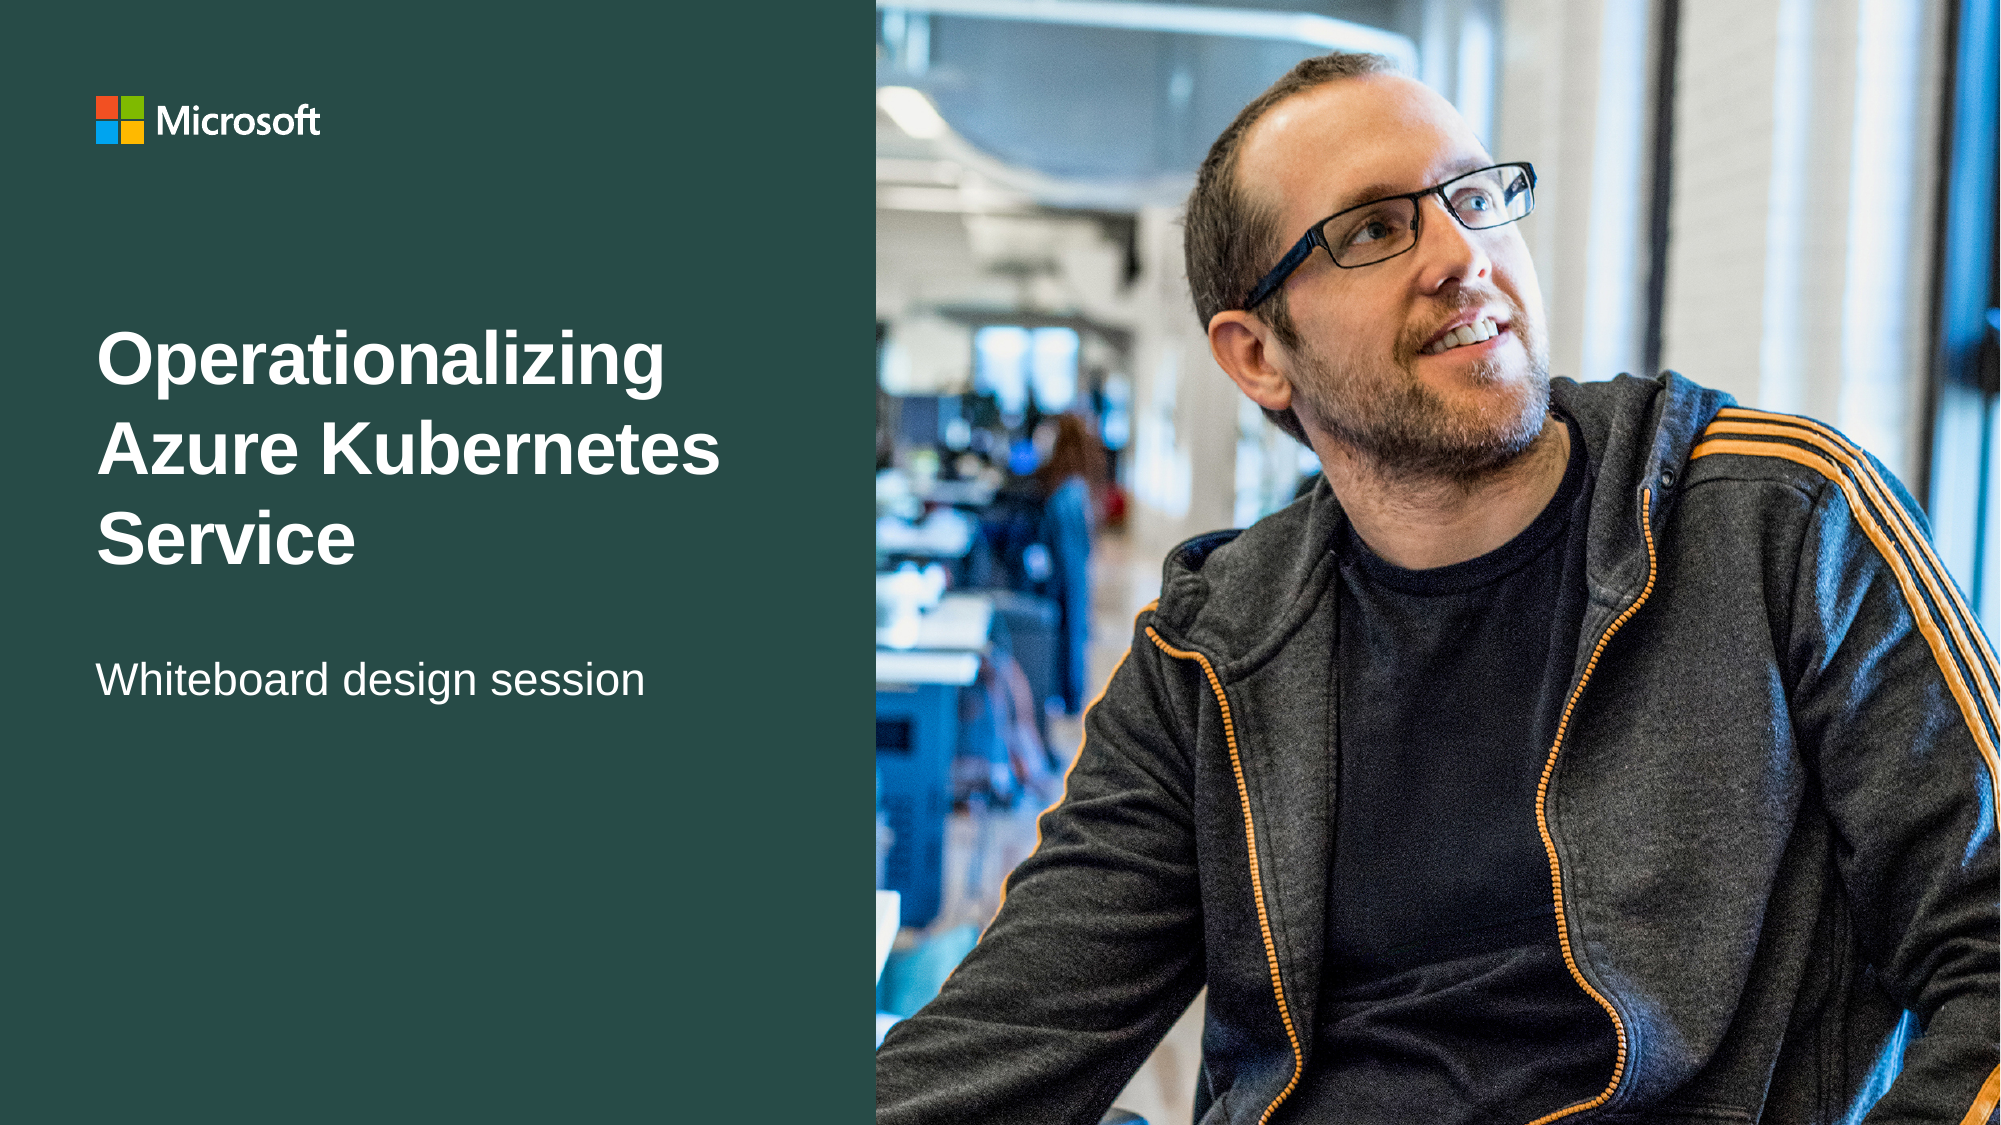

# Operationalizing Azure Kubernetes Service
Whiteboard design session